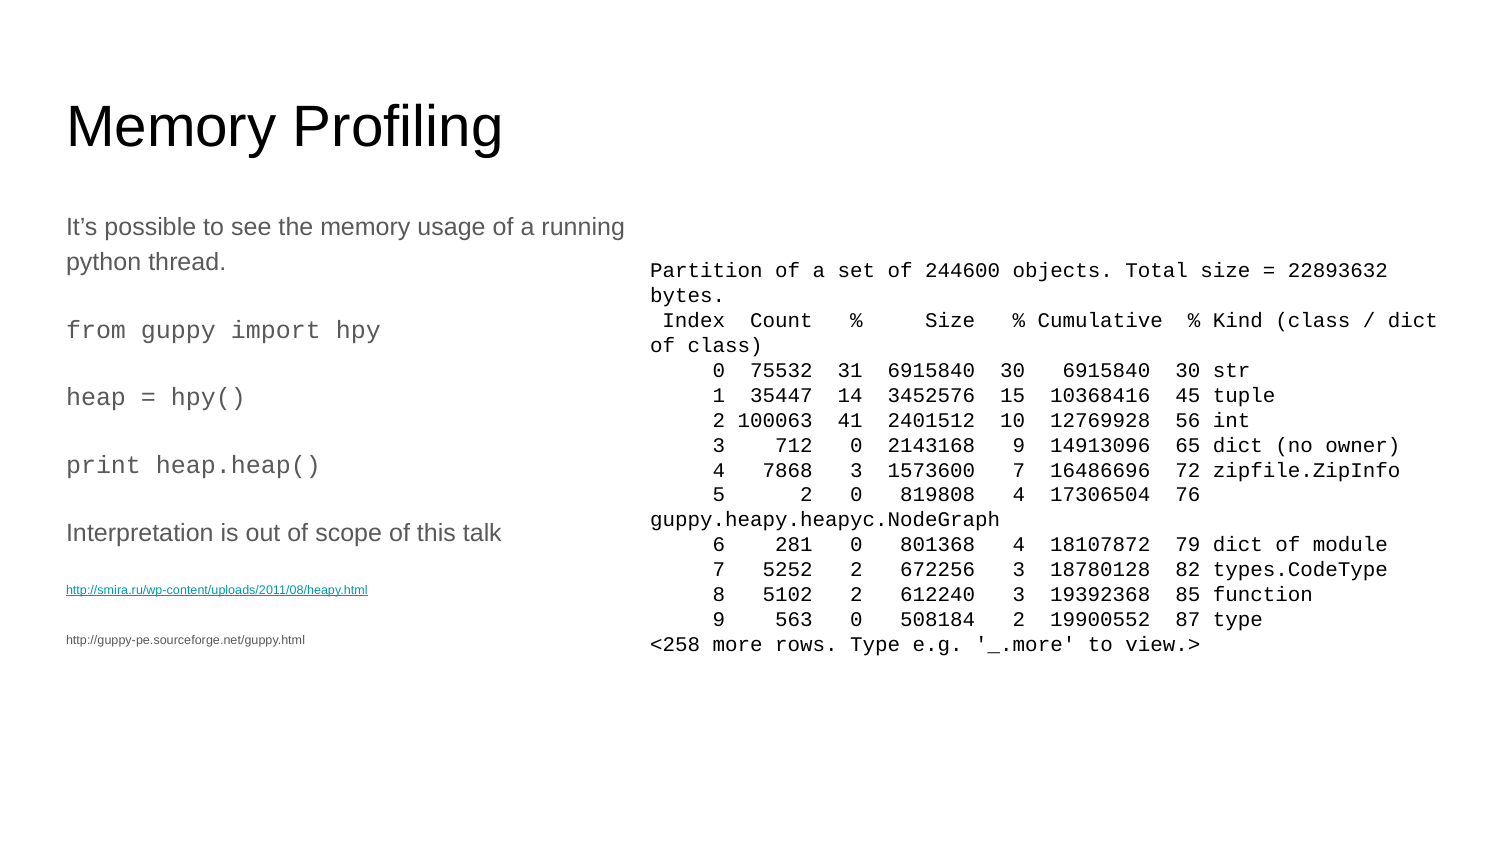

# Memory Profiling
It’s possible to see the memory usage of a running python thread.
from guppy import hpy
heap = hpy()
print heap.heap()
Interpretation is out of scope of this talk
http://smira.ru/wp-content/uploads/2011/08/heapy.html
http://guppy-pe.sourceforge.net/guppy.html

Partition of a set of 244600 objects. Total size = 22893632 bytes.
 Index  Count   %     Size   % Cumulative  % Kind (class / dict of class)
     0  75532  31  6915840  30   6915840  30 str
     1  35447  14  3452576  15  10368416  45 tuple
     2 100063  41  2401512  10  12769928  56 int
     3    712   0  2143168   9  14913096  65 dict (no owner)
     4   7868   3  1573600   7  16486696  72 zipfile.ZipInfo
     5      2   0   819808   4  17306504  76 guppy.heapy.heapyc.NodeGraph
     6    281   0   801368   4  18107872  79 dict of module
     7   5252   2   672256   3  18780128  82 types.CodeType
     8   5102   2   612240   3  19392368  85 function
     9    563   0   508184   2  19900552  87 type
<258 more rows. Type e.g. '_.more' to view.>